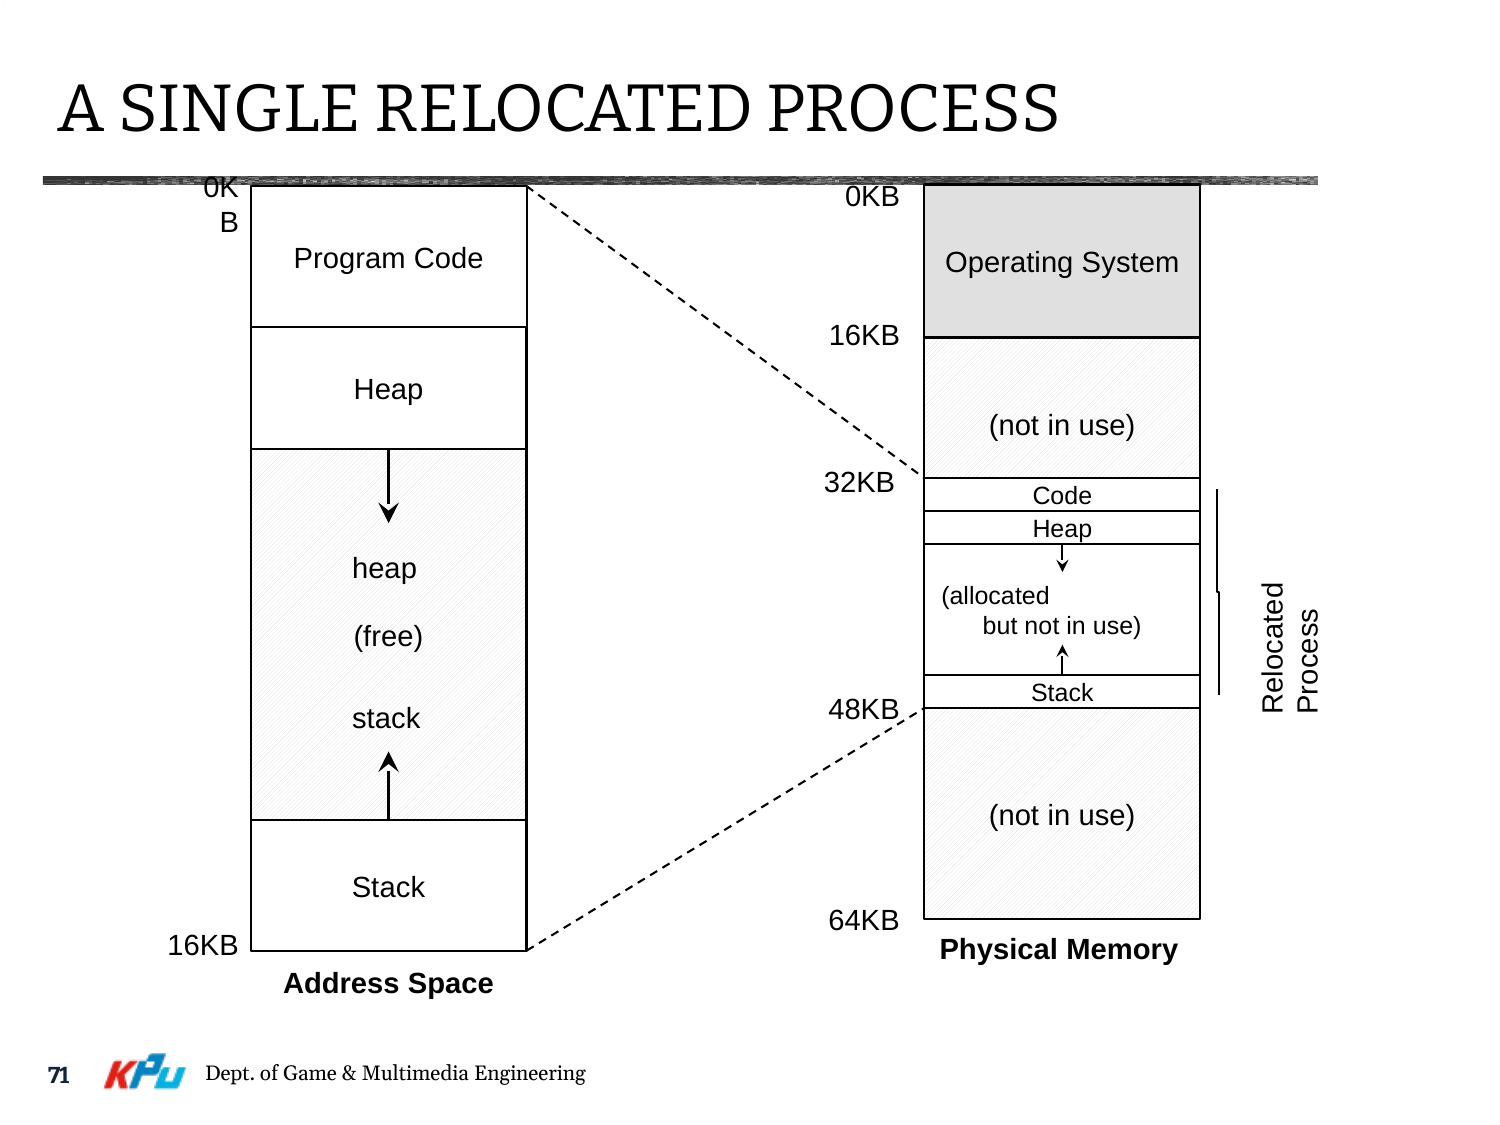

# A Single Relocated Process
0KB
0KB
Operating System
Program Code

16KB
Heap
(not in use)
(free)
Relocated Process
32KB
Code
Heap
heap
(allocated                    but not in use)
Stack
48KB
stack
(not in use)
Stack
64KB
16KB
Physical Memory
Address Space
Dept. of Game & Multimedia Engineering
71